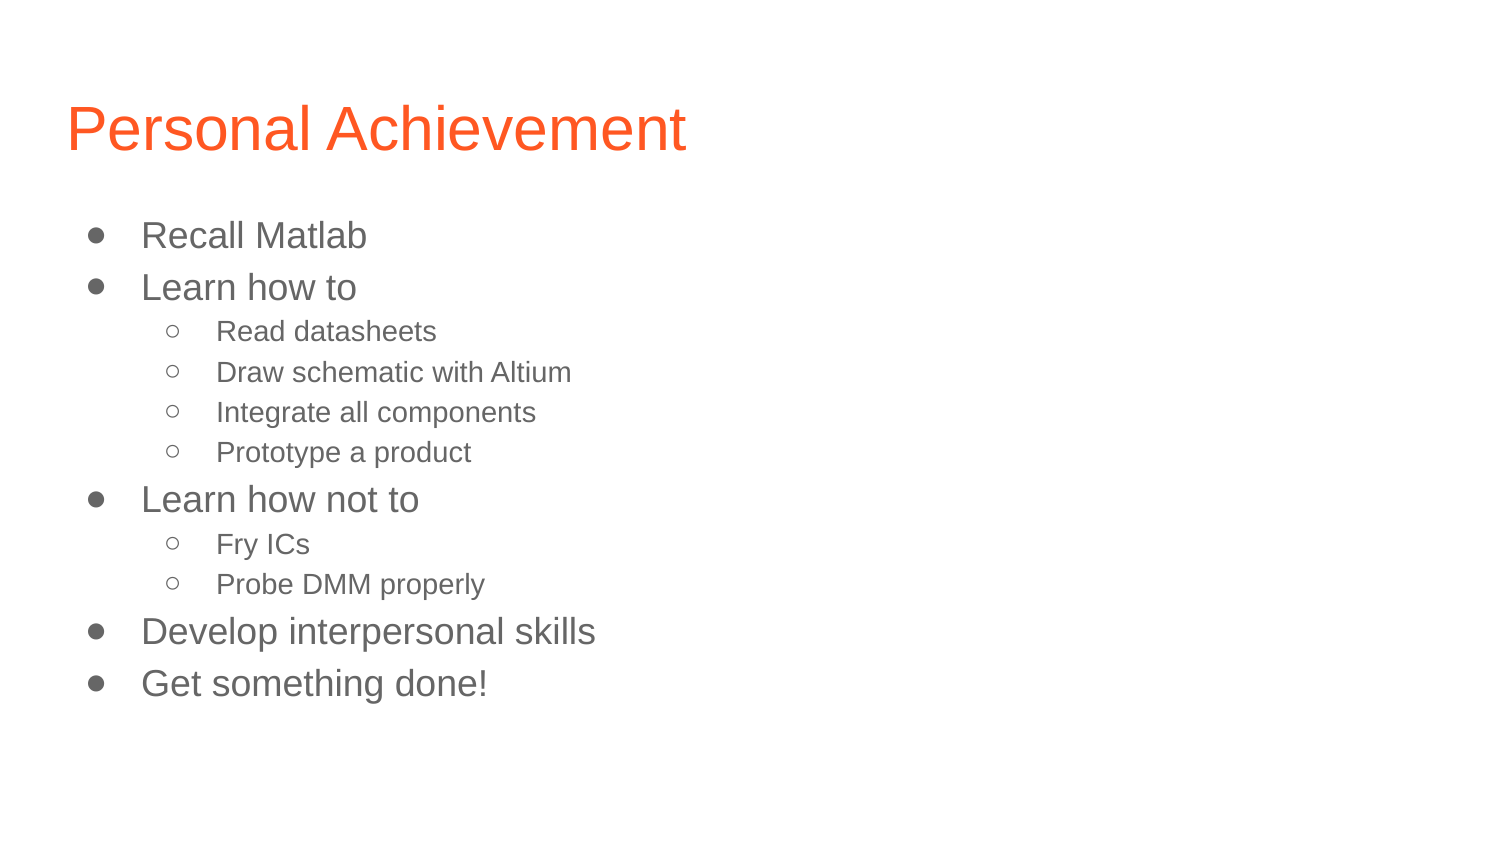

# Personal Achievement
Recall Matlab
Learn how to
Read datasheets
Draw schematic with Altium
Integrate all components
Prototype a product
Learn how not to
Fry ICs
Probe DMM properly
Develop interpersonal skills
Get something done!